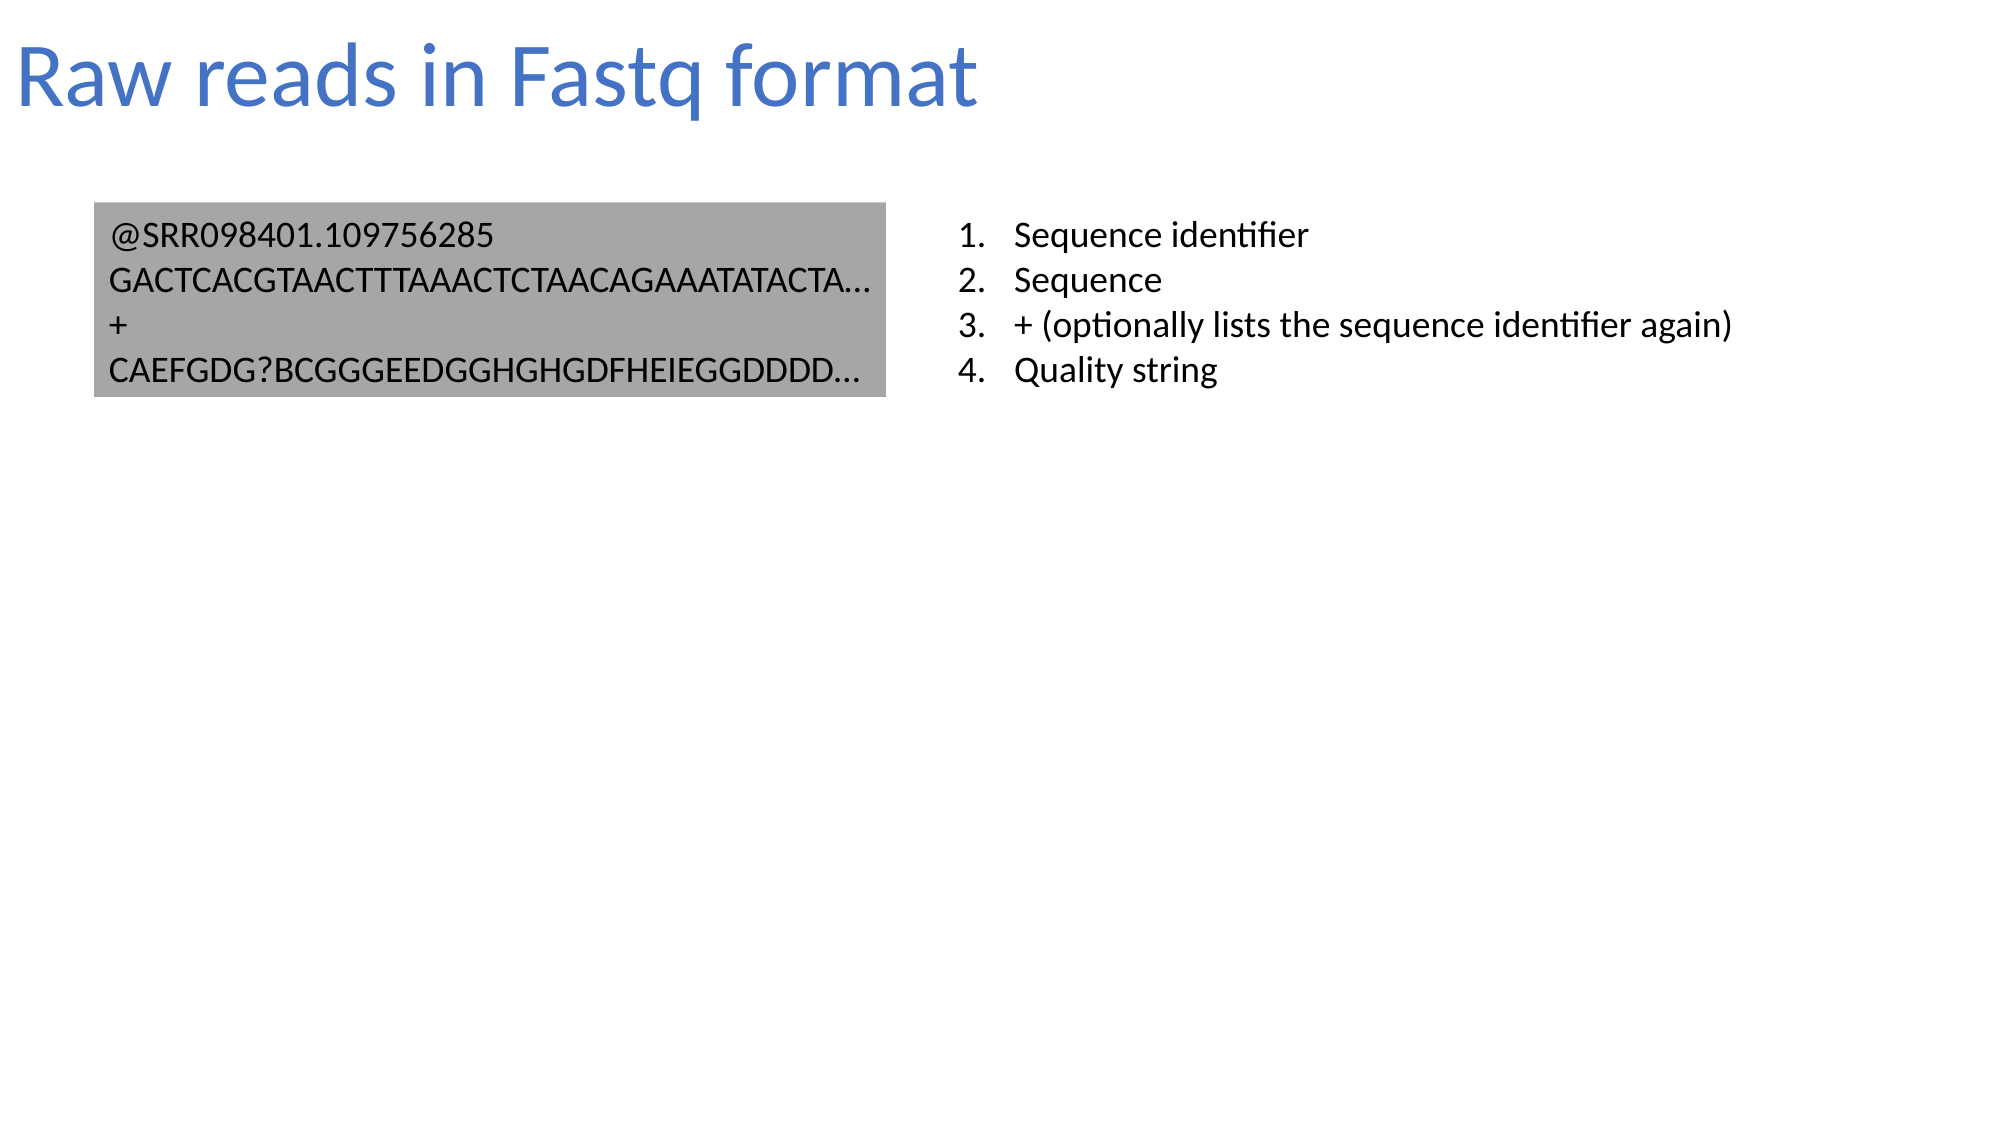

# Raw reads in Fastq format
Sequence identifier
Sequence
+ (optionally lists the sequence identifier again)
Quality string
@SRR098401.109756285
GACTCACGTAACTTTAAACTCTAACAGAAATATACTA…
+
CAEFGDG?BCGGGEEDGGHGHGDFHEIEGGDDDD…